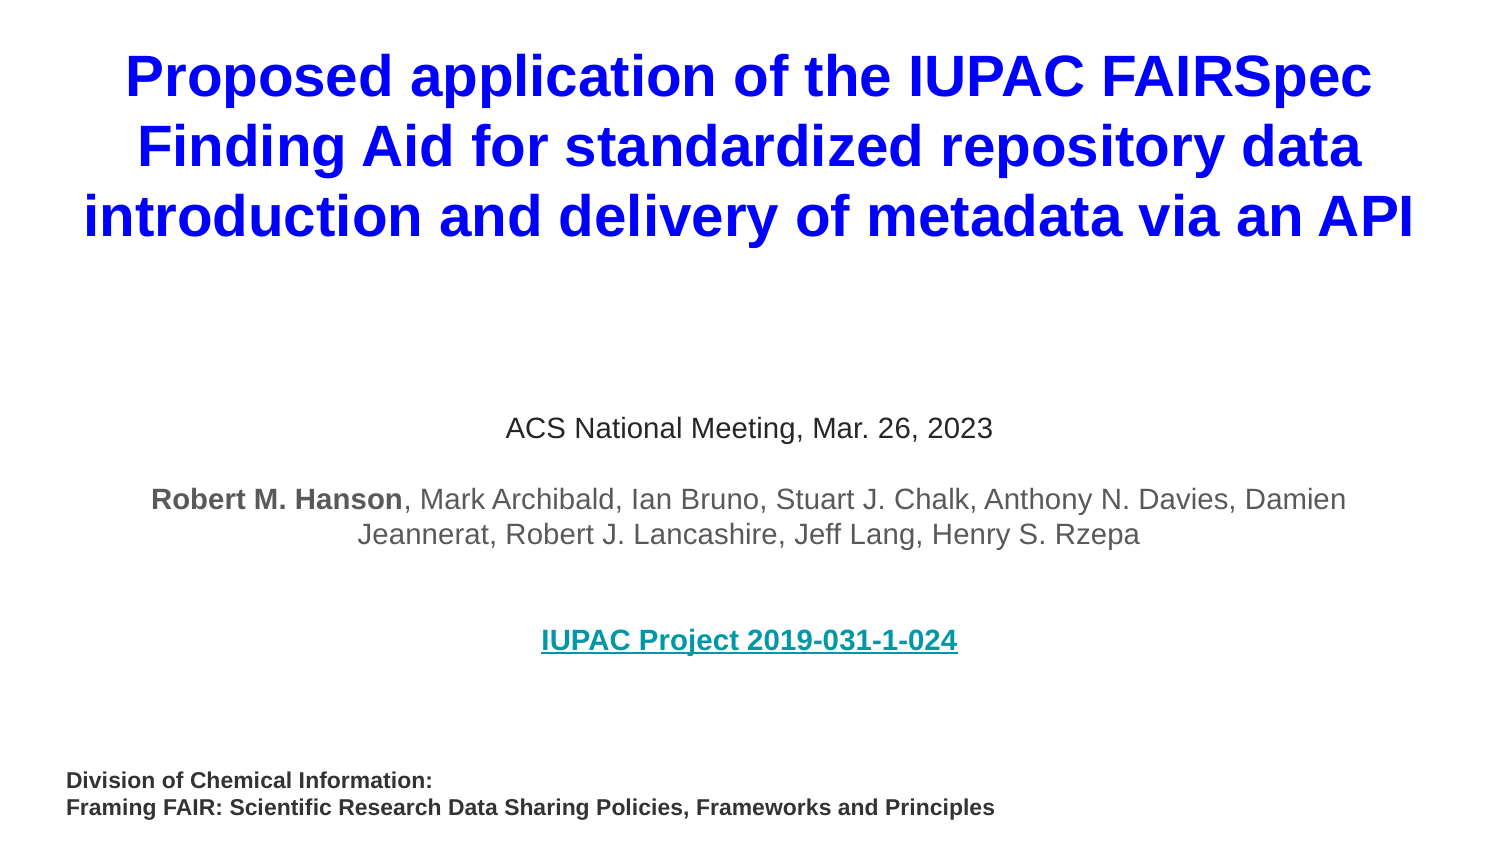

# Proposed application of the IUPAC FAIRSpec Finding Aid for standardized repository data introduction and delivery of metadata via an API
ACS National Meeting, Mar. 26, 2023

Robert M. Hanson, Mark Archibald, Ian Bruno, Stuart J. Chalk, Anthony N. Davies, Damien
Jeannerat, Robert J. Lancashire, Jeff Lang, Henry S. Rzepa

IUPAC Project 2019-031-1-024
Division of Chemical Information:
Framing FAIR: Scientific Research Data Sharing Policies, Frameworks and Principles